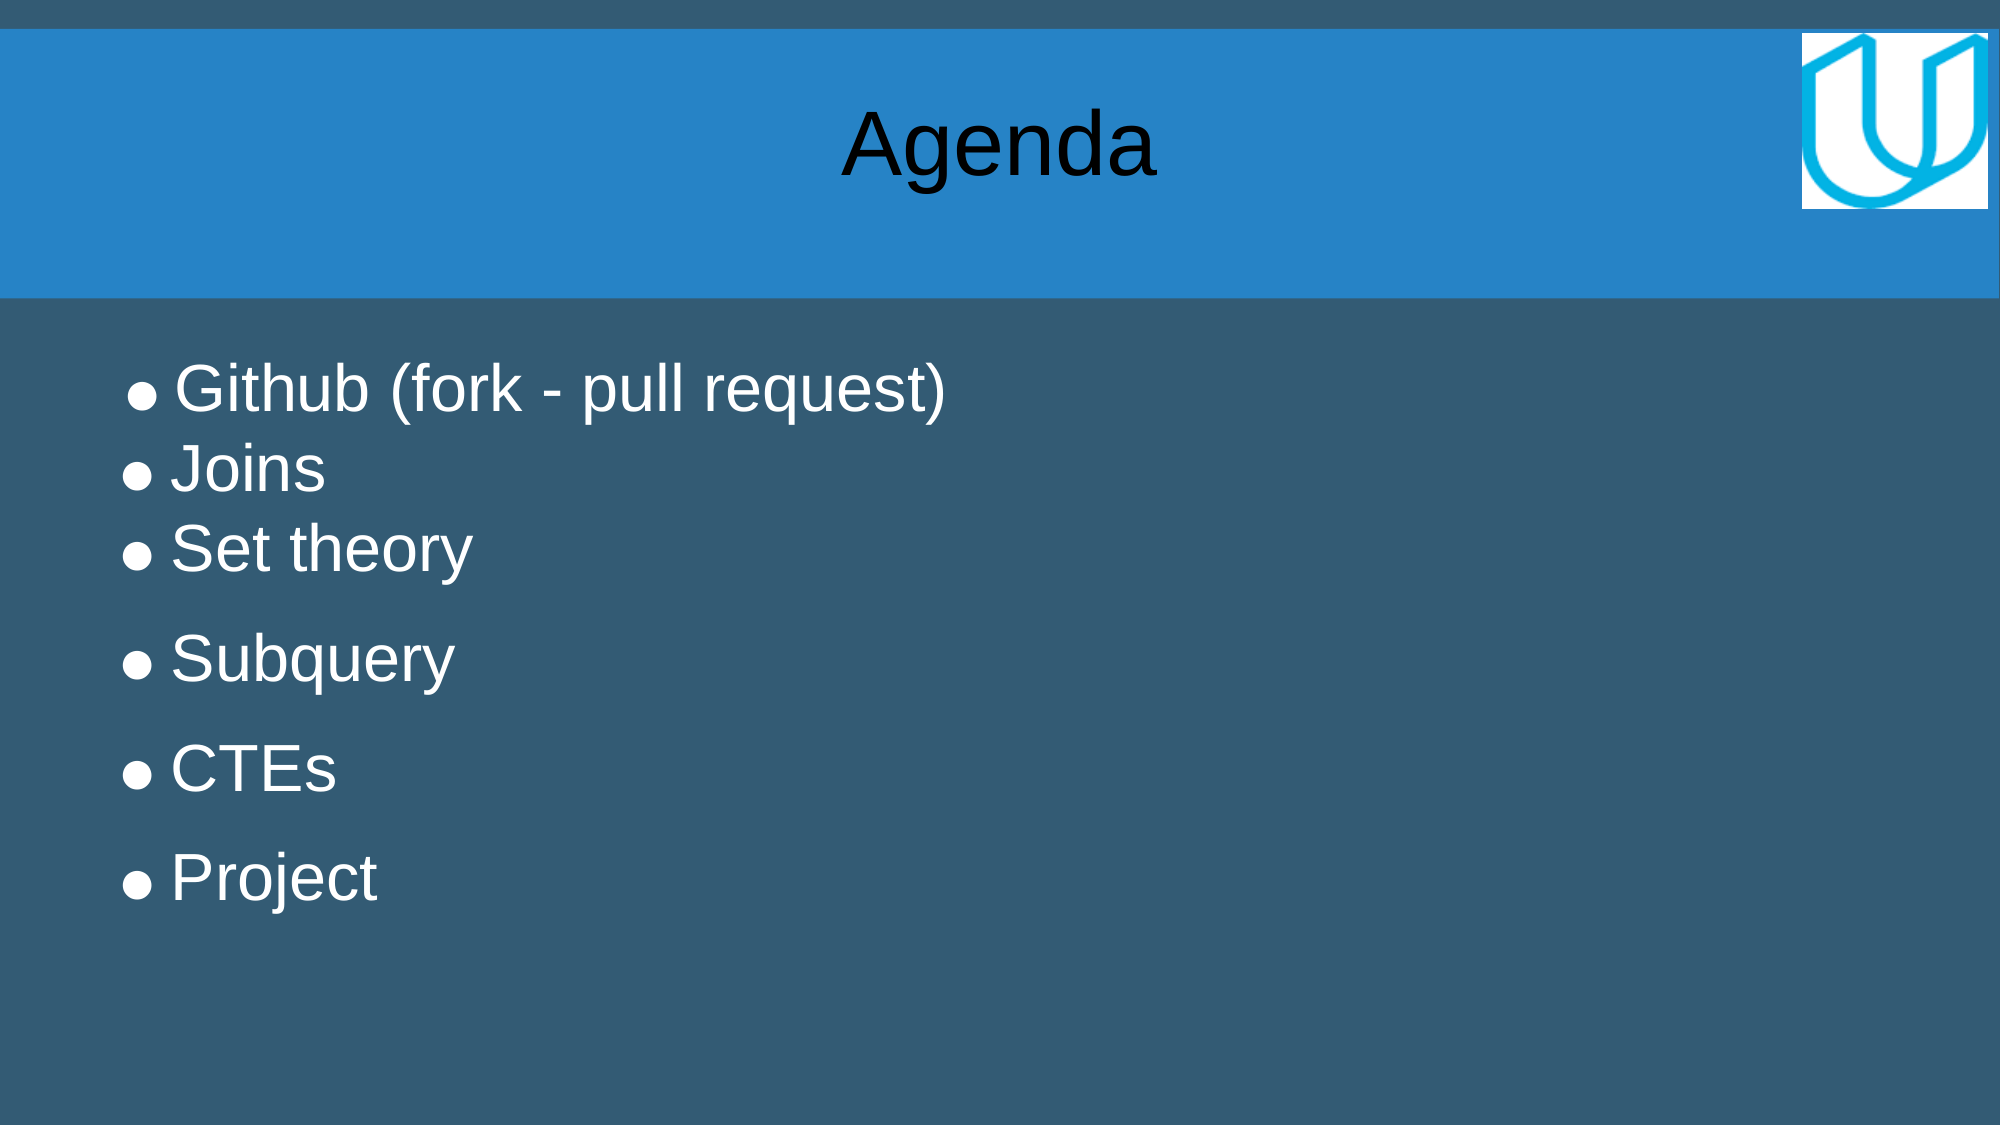

Agenda
Github (fork - pull request)
Joins
Set theory
Subquery
CTEs
Project